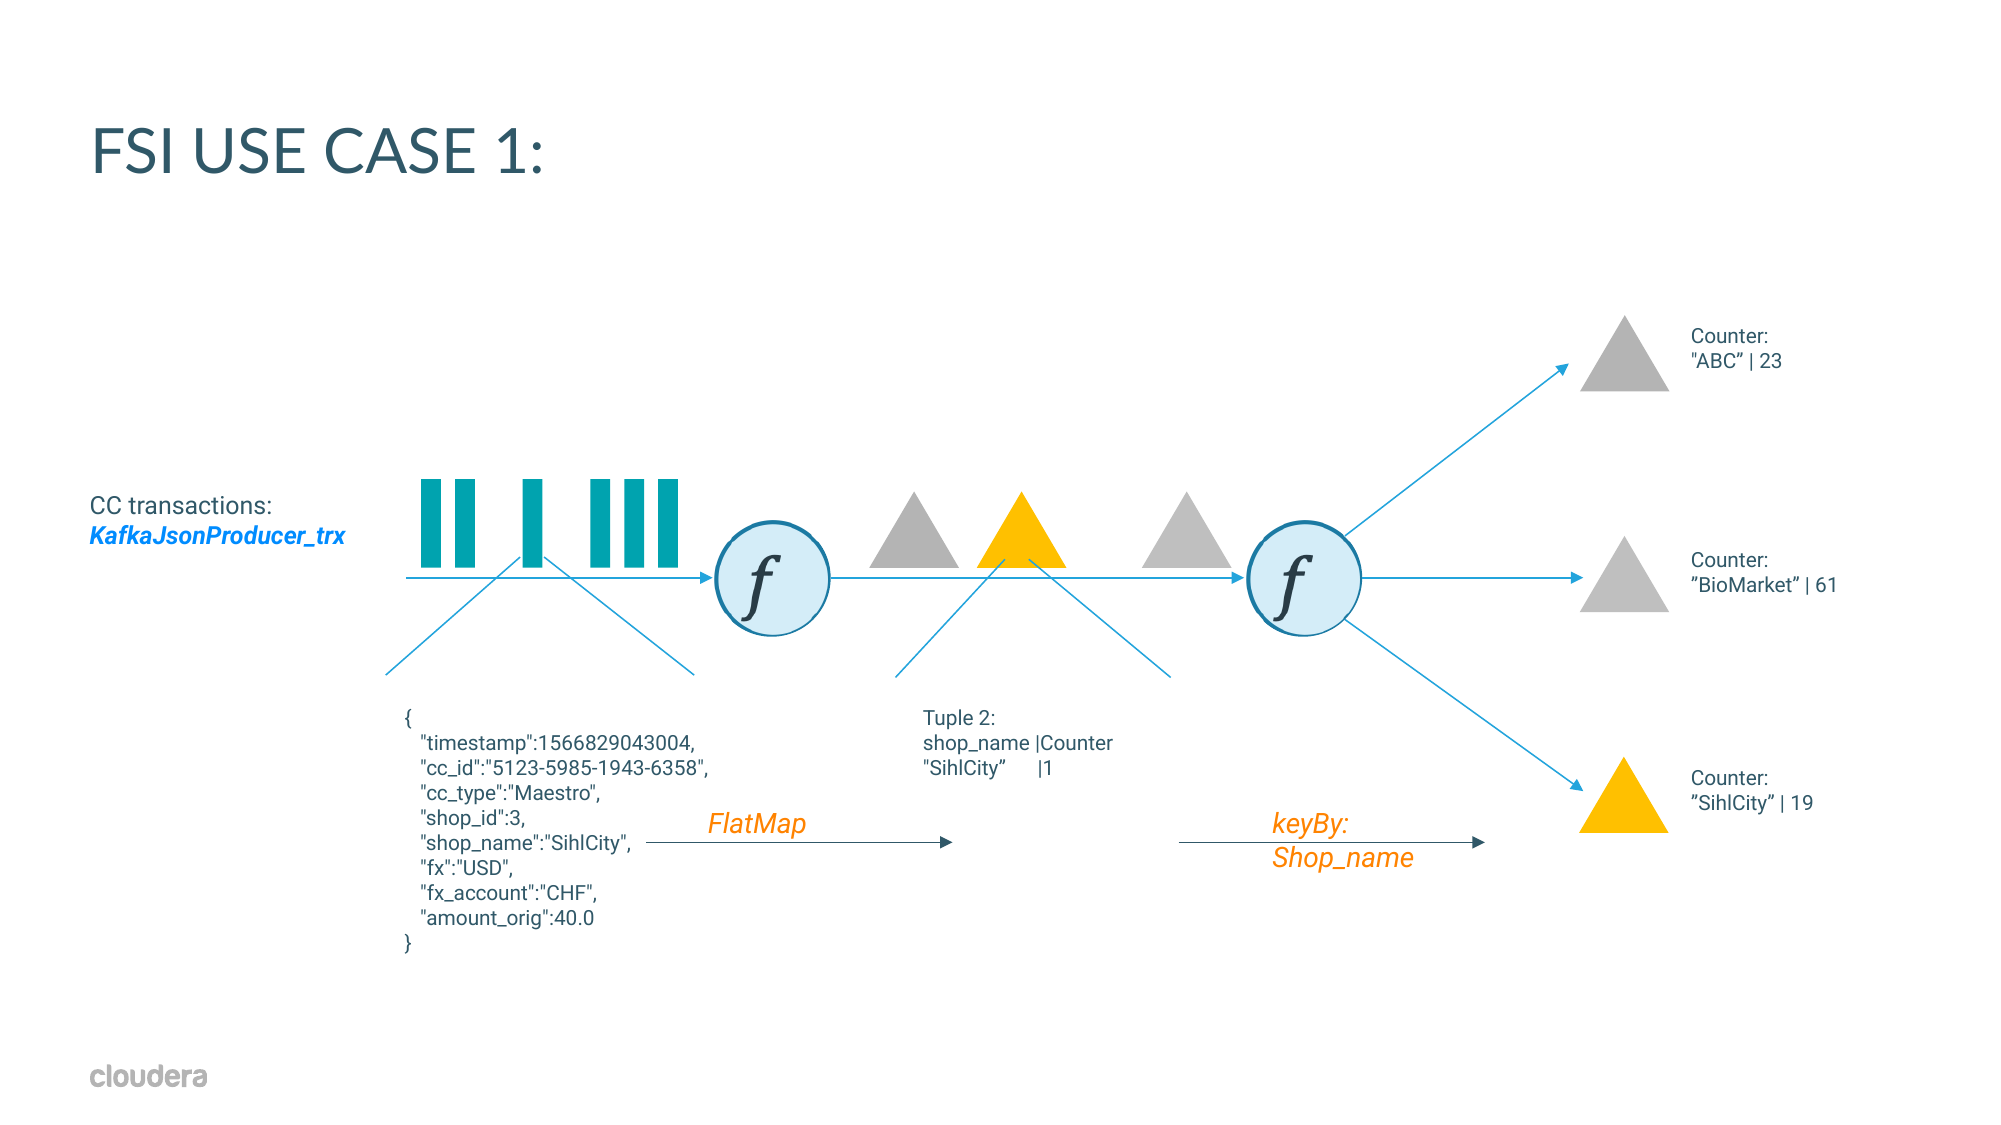

FSI USE CASE 1:

Counter:
"ABC” | 23

CC transactions:
KafkaJsonProducer_trx

Counter:
”BioMarket” | 61
{
   "timestamp":1566829043004,
   "cc_id":"5123-5985-1943-6358",
   "cc_type":"Maestro",
   "shop_id":3,
   "shop_name":"SihlCity",
   "fx":"USD",
   "fx_account":"CHF",
   "amount_orig":40.0
}
Tuple 2:
shop_name |Counter
"SihlCity”      |1

Counter:
”SihlCity” | 19
FlatMap
keyBy:
Shop_name